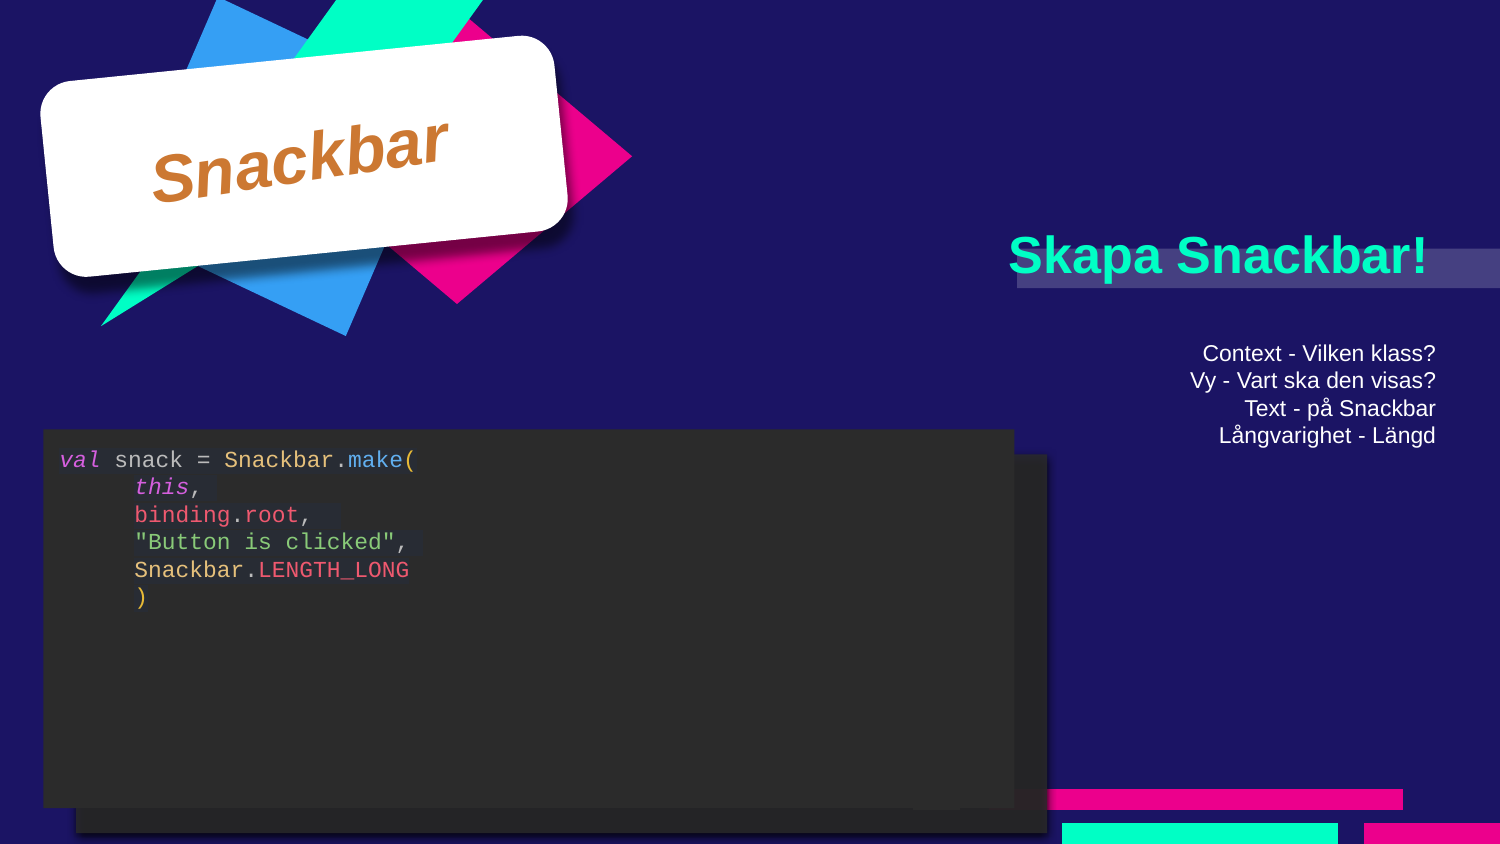

Snackbar
# Skapa Snackbar!

Context - Vilken klass?
Vy - Vart ska den visas?
Text - på Snackbar
Långvarighet - Längd

val snack = Snackbar.make(
this,
binding.root,
"Button is clicked",
Snackbar.LENGTH_LONG
)